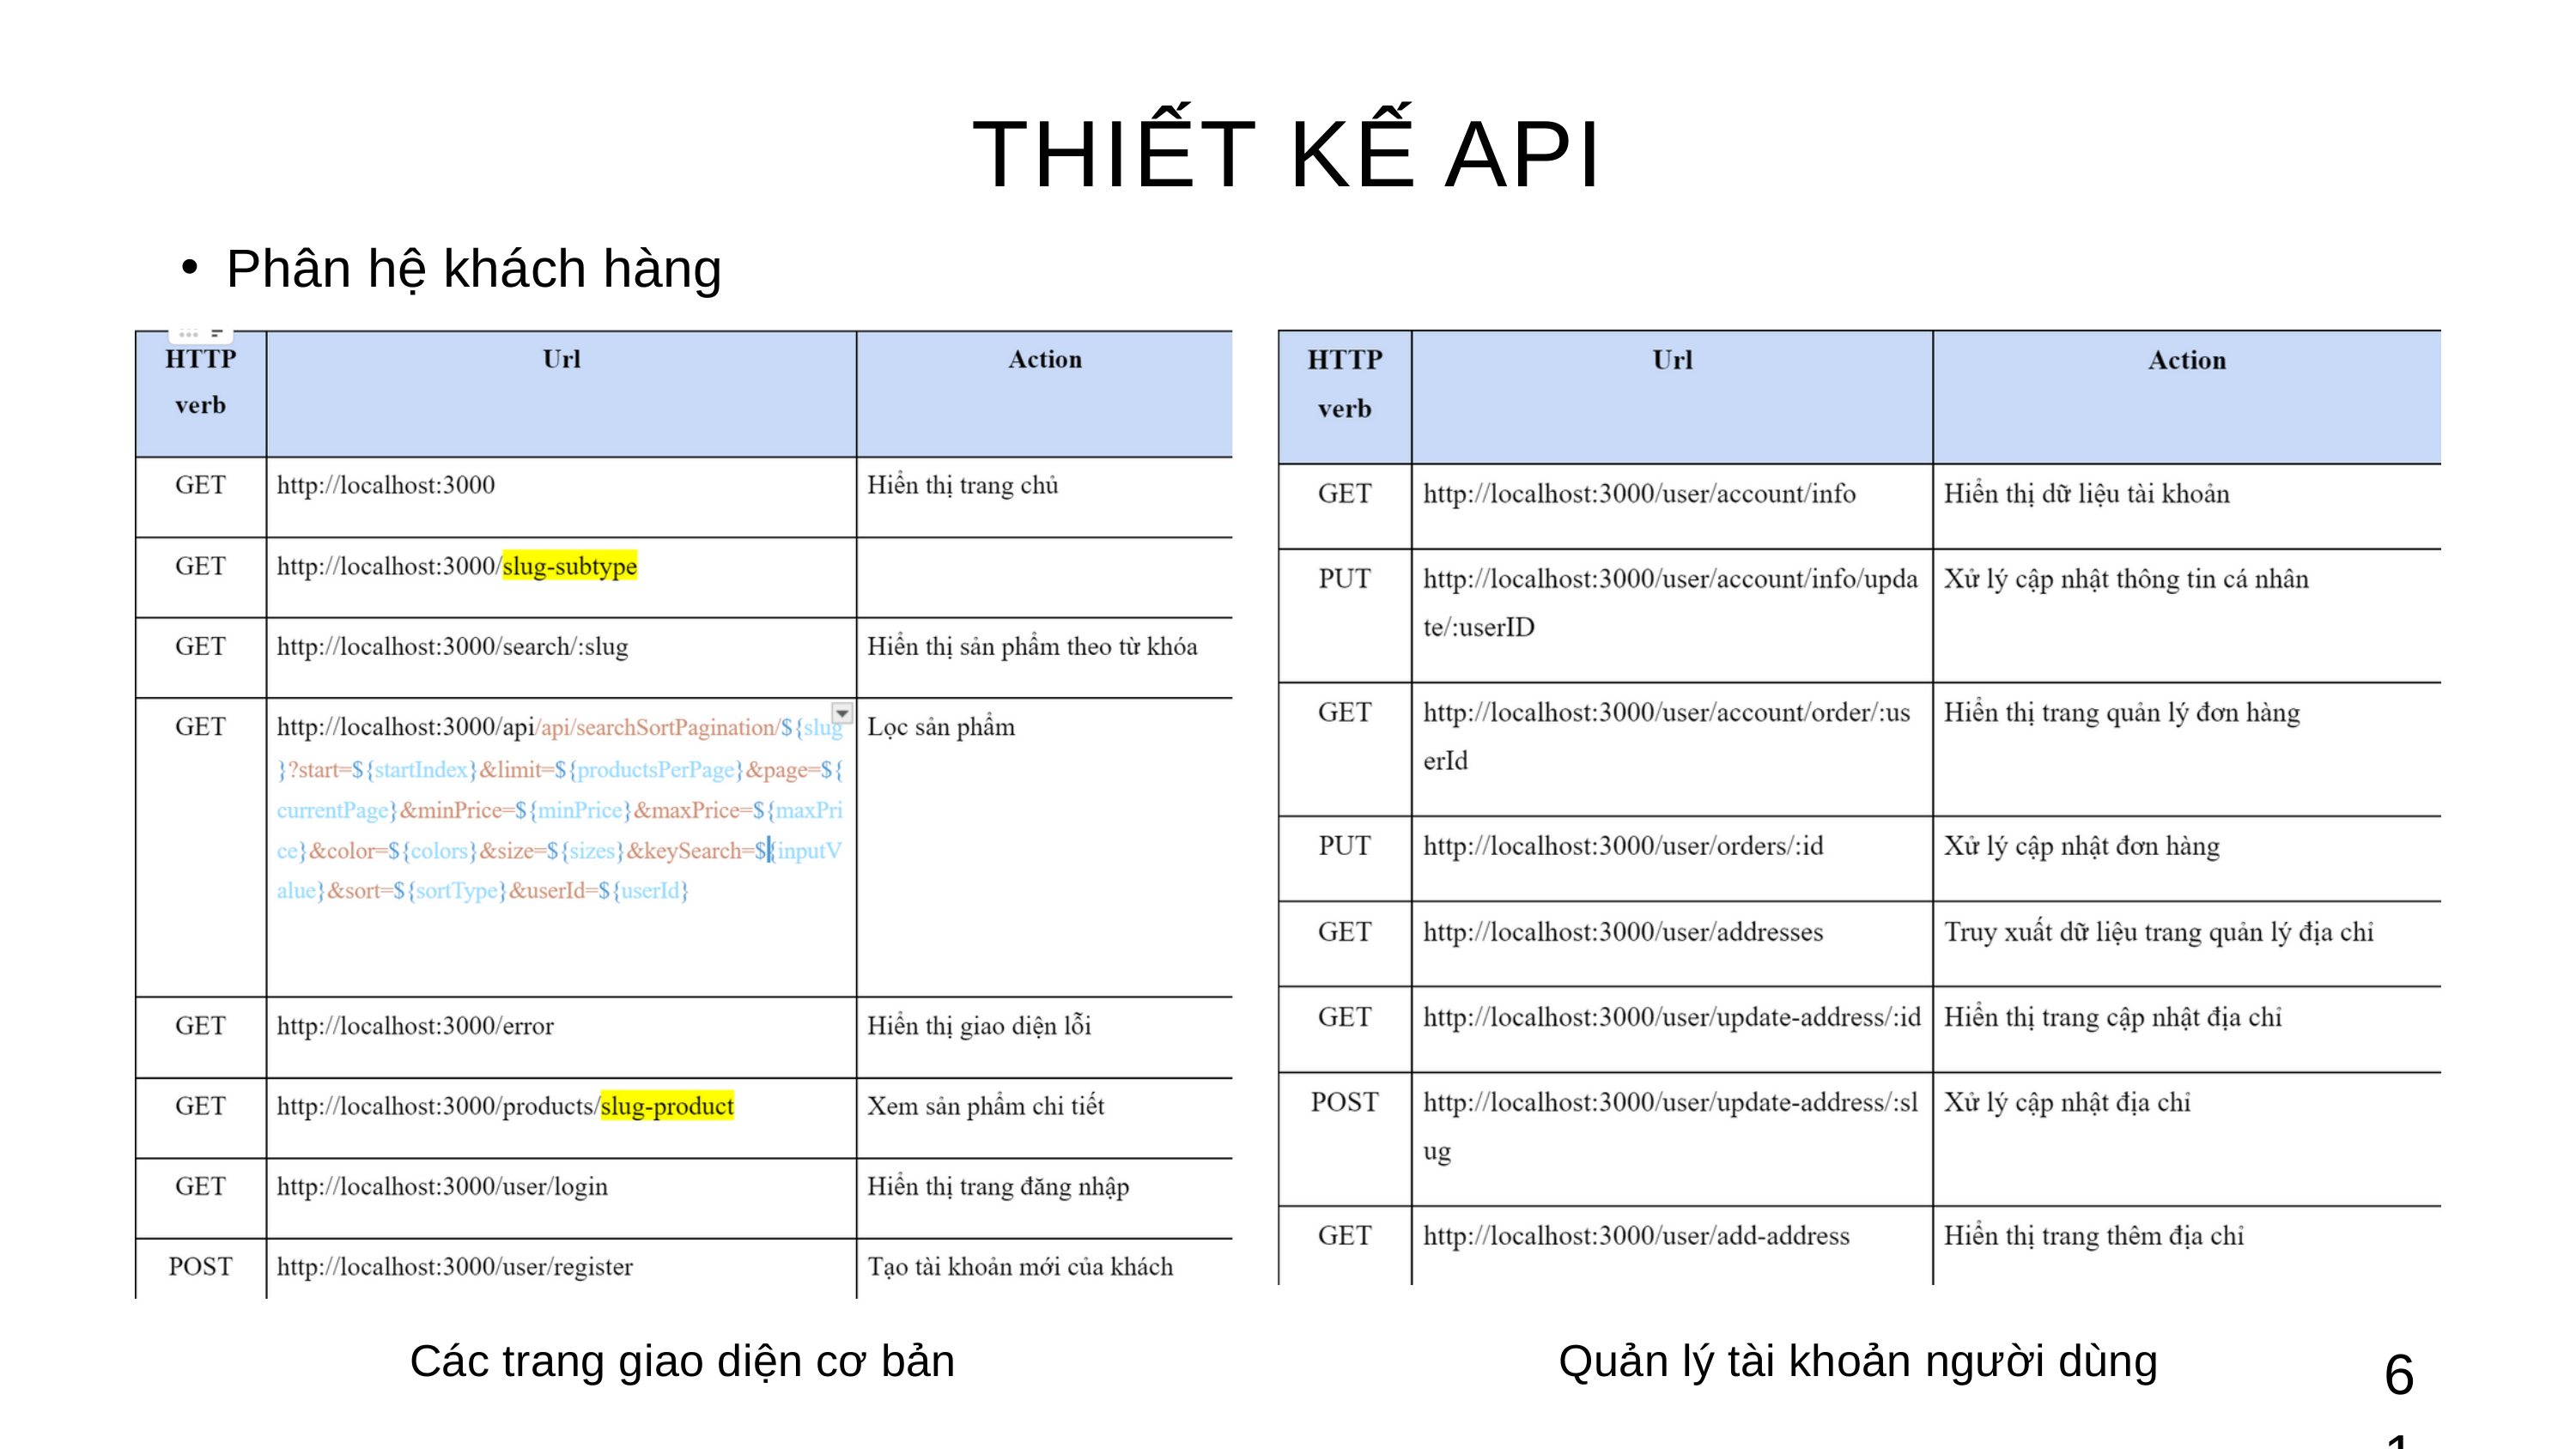

THIẾT KẾ API
Phân hệ khách hàng

Các trang giao diện cơ bản
Quản lý tài khoản người dùng
61